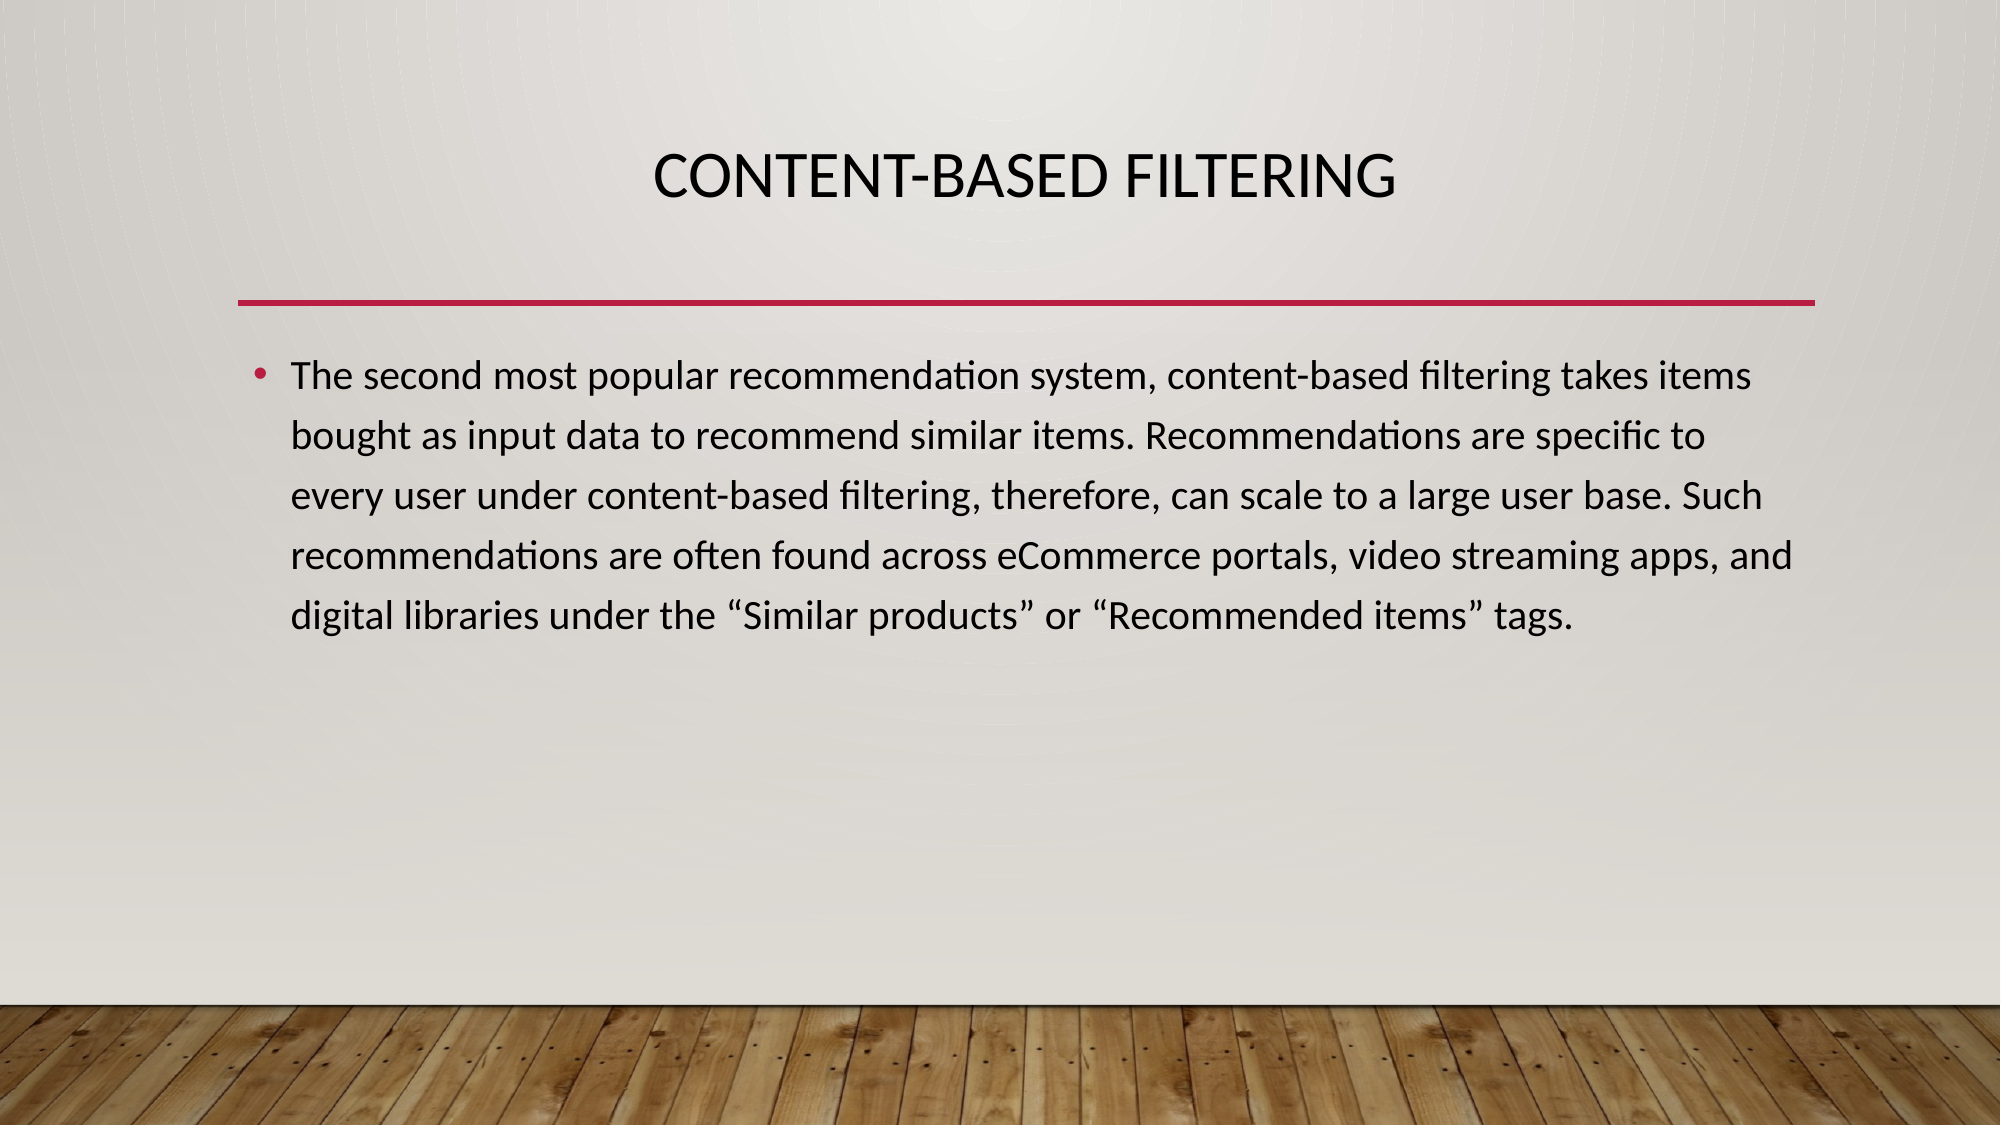

# Content-based Filtering
The second most popular recommendation system, content-based filtering takes items bought as input data to recommend similar items. Recommendations are specific to every user under content-based filtering, therefore, can scale to a large user base. Such recommendations are often found across eCommerce portals, video streaming apps, and digital libraries under the “Similar products” or “Recommended items” tags.